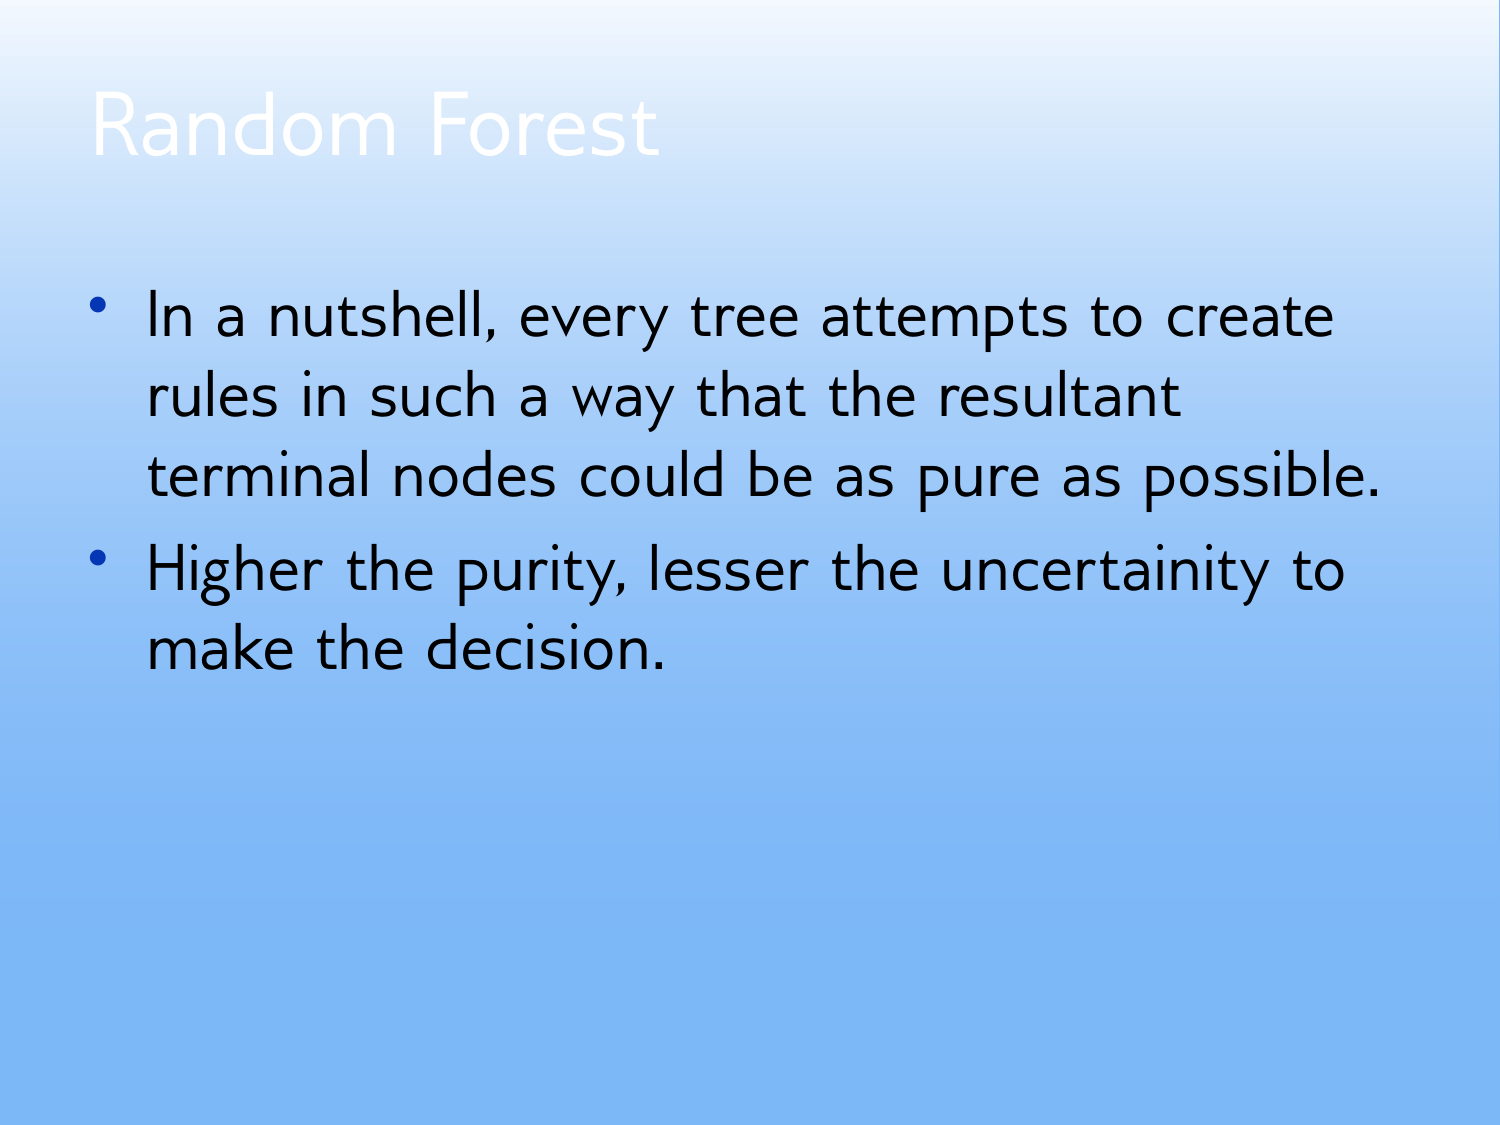

# Random Forest
In a nutshell, every tree attempts to create rules in such a way that the resultant terminal nodes could be as pure as possible.
Higher the purity, lesser the uncertainity to make the decision.